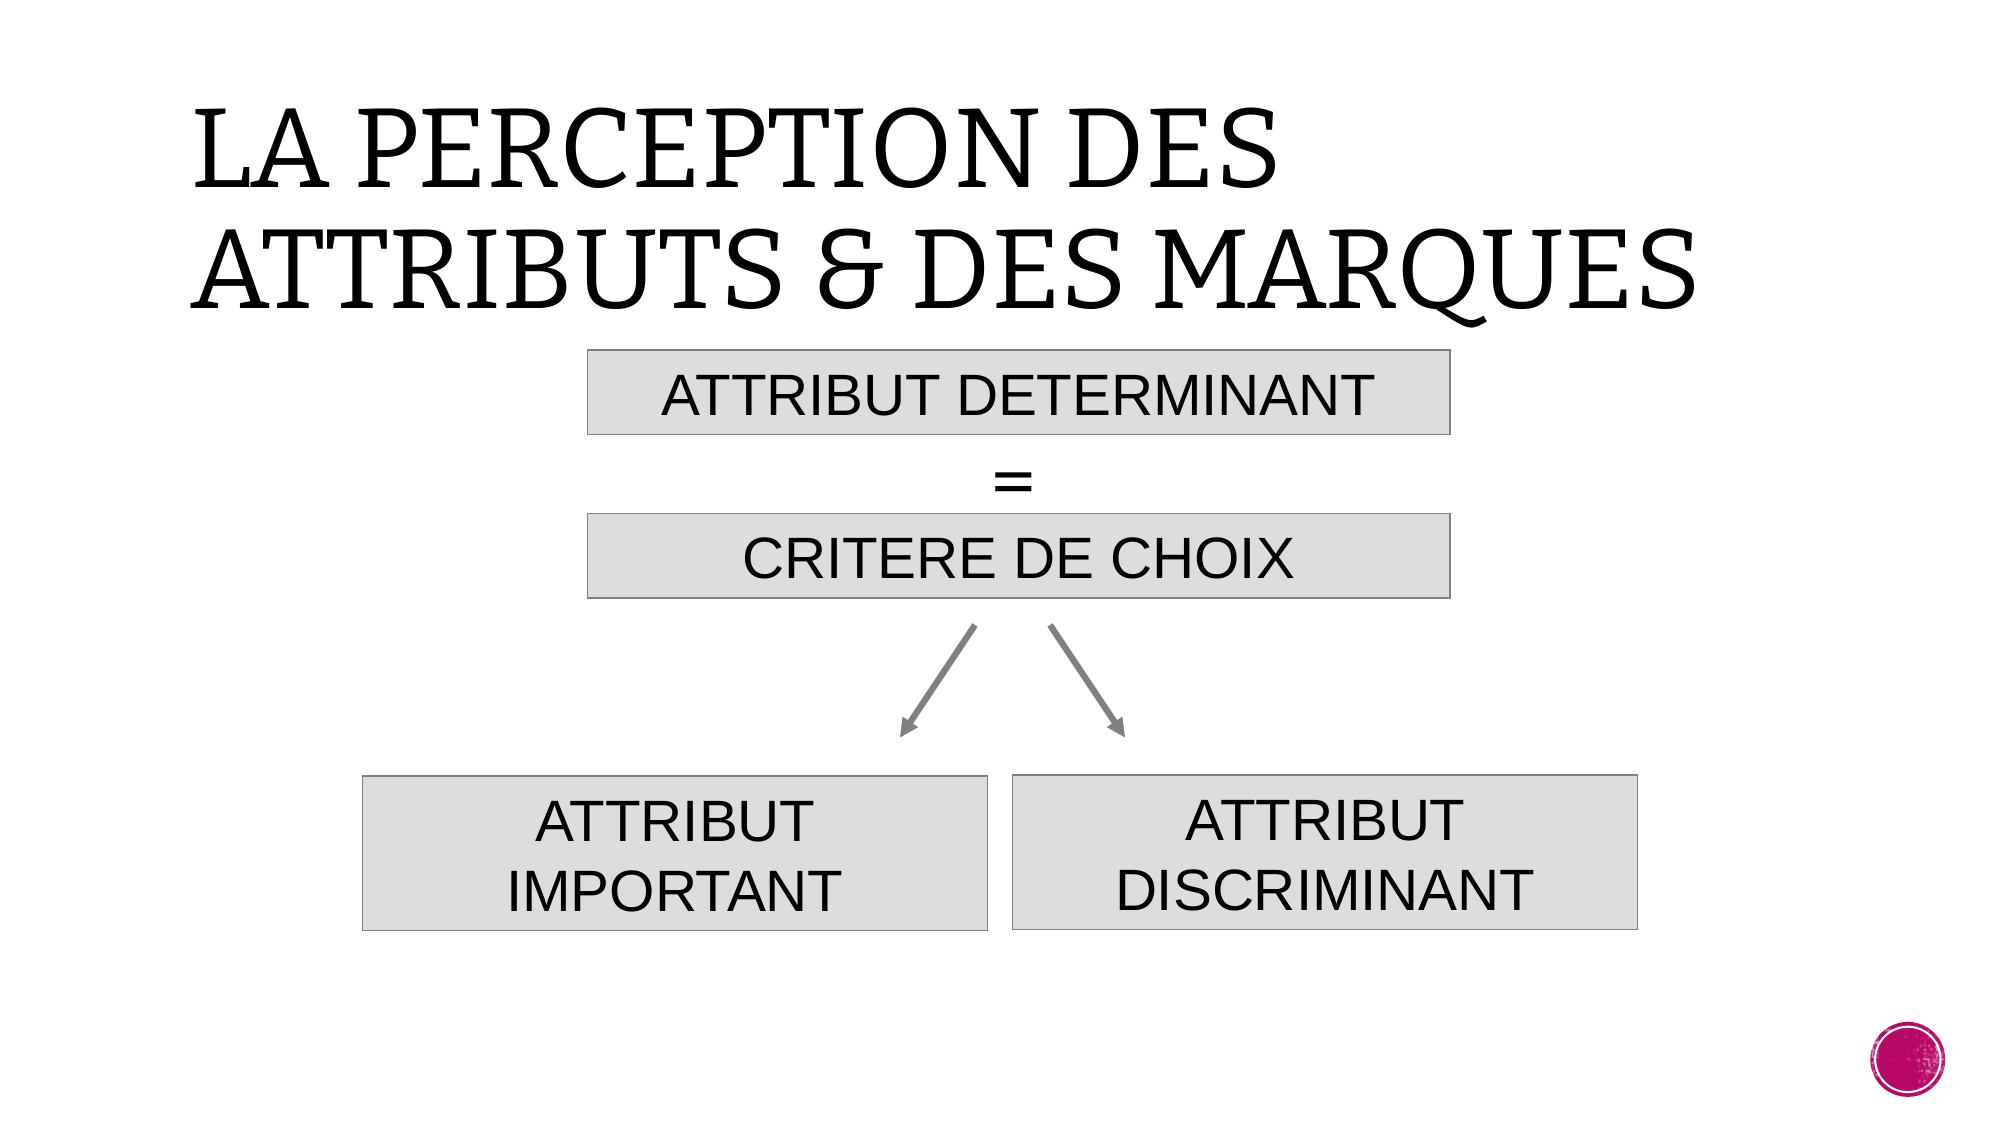

# La perception des attributs & des marques
ATTRIBUT DETERMINANT
=
CRITERE DE CHOIX

ATTRIBUT DISCRIMINANT
ATTRIBUT IMPORTANT